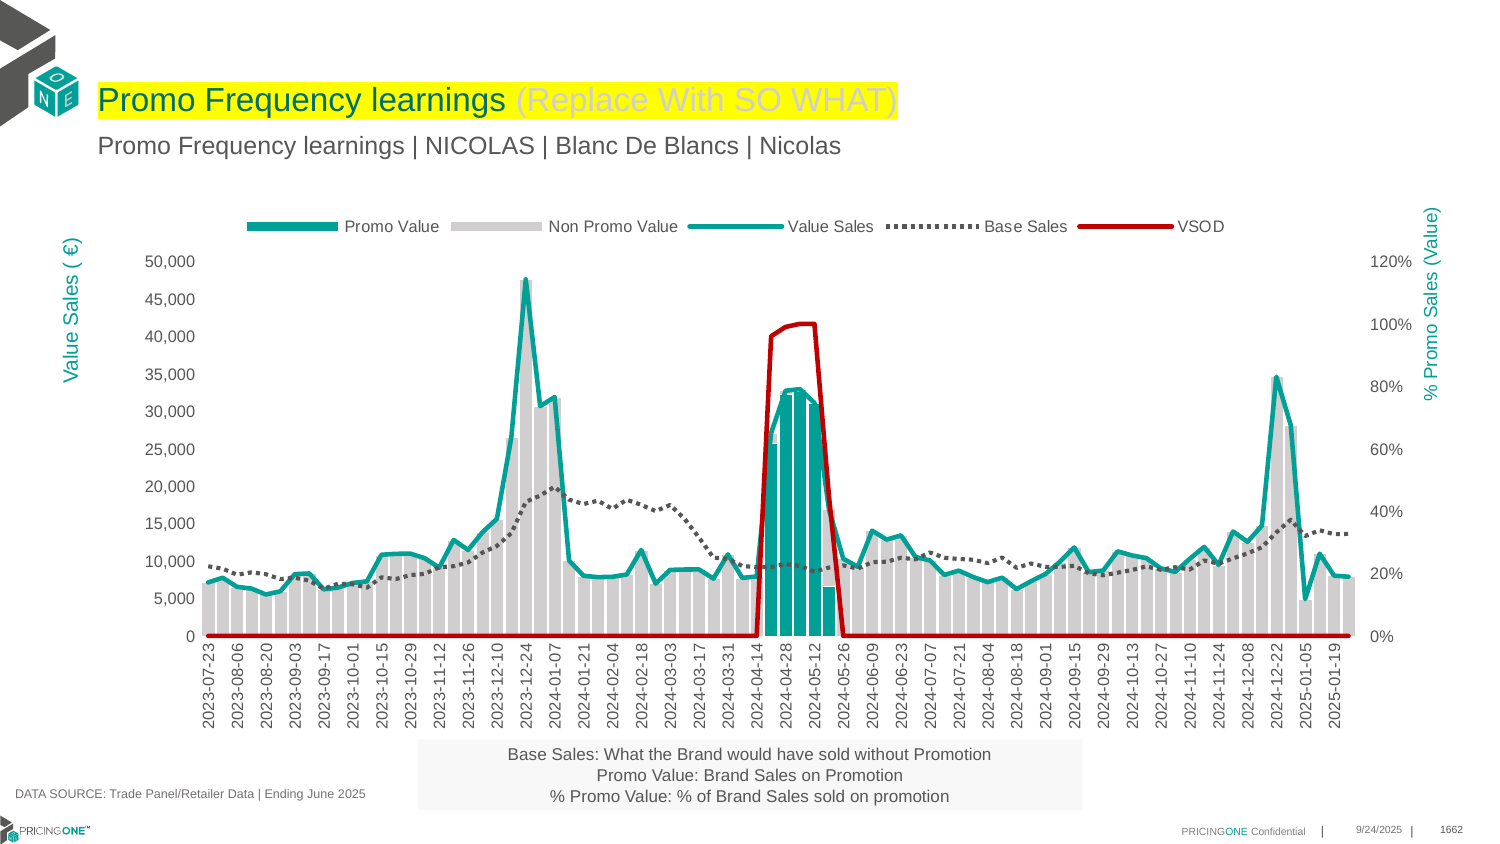

# Promo Frequency learnings (Replace With SO WHAT)
Promo Frequency learnings | NICOLAS | Blanc De Blancs | Nicolas

### Chart

| Category | Promo Value | Non Promo Value | Value Sales | Base Sales | VSOD |
|---|---|---|---|---|---|
| 45130 | 0.0 | 7142.0 | 7142.0 | 9294.0 | 0.0 |
| 45137 | 0.0 | 7764.0 | 7764.0 | 8974.0 | 0.0 |
| 45144 | 0.0 | 6553.0 | 6553.0 | 8172.0 | 0.0 |
| 45151 | 0.0 | 6315.0 | 6315.0 | 8492.0 | 0.0 |
| 45158 | 0.0 | 5529.0 | 5529.0 | 8232.0 | 0.0 |
| 45165 | 0.0 | 5955.0 | 5955.0 | 7586.0 | 0.0 |
| 45172 | 0.0 | 8251.0 | 8251.0 | 7764.0 | 0.0 |
| 45179 | 0.0 | 8337.0 | 8337.0 | 7378.0 | 0.0 |
| 45186 | 0.0 | 6222.0 | 6222.0 | 6296.0 | 0.0 |
| 45193 | 0.0 | 6456.0 | 6456.0 | 6978.0 | 0.0 |
| 45200 | 0.0 | 7068.0 | 7068.0 | 6898.0 | 0.0 |
| 45207 | 0.0 | 7289.0 | 7289.0 | 6440.0 | 0.0 |
| 45214 | 0.0 | 10836.0 | 10836.0 | 7822.0 | 0.0 |
| 45221 | 0.0 | 10956.0 | 10956.0 | 7586.0 | 0.0 |
| 45228 | 0.0 | 10983.0 | 10983.0 | 8122.0 | 0.0 |
| 45235 | 0.0 | 10377.0 | 10377.0 | 8288.0 | 0.0 |
| 45242 | 0.0 | 9105.0 | 9105.0 | 9170.0 | 0.0 |
| 45249 | 0.0 | 12810.0 | 12810.0 | 9306.0 | 0.0 |
| 45256 | 0.0 | 11472.0 | 11472.0 | 9812.0 | 0.0 |
| 45263 | 0.0 | 13825.0 | 13825.0 | 11114.0 | 0.0 |
| 45270 | 0.0 | 15627.0 | 15627.0 | 12014.0 | 0.0 |
| 45277 | 0.0 | 26489.0 | 26489.0 | 13712.0 | 0.0 |
| 45284 | 0.0 | 47600.0 | 47600.0 | 17890.0 | 0.0 |
| 45291 | 0.0 | 30669.0 | 30669.0 | 18737.0 | 0.0 |
| 45298 | 0.0 | 31893.0 | 31893.0 | 19923.0 | 0.0 |
| 45305 | 0.0 | 10069.0 | 10069.0 | 18188.0 | 0.0 |
| 45312 | 0.0 | 8026.0 | 8026.0 | 17604.0 | 0.0 |
| 45319 | 0.0 | 7845.0 | 7845.0 | 18042.0 | 0.0 |
| 45326 | 0.0 | 7896.0 | 7896.0 | 16962.0 | 0.0 |
| 45333 | 0.0 | 8202.0 | 8202.0 | 18178.0 | 0.0 |
| 45340 | 0.0 | 11473.0 | 11473.0 | 17490.0 | 0.0 |
| 45347 | 0.0 | 6978.0 | 6978.0 | 16656.0 | 0.0 |
| 45354 | 0.0 | 8812.0 | 8812.0 | 17478.0 | 0.0 |
| 45361 | 0.0 | 8859.0 | 8859.0 | 15630.0 | 0.0 |
| 45368 | 0.0 | 8881.0 | 8881.0 | 13132.0 | 0.0 |
| 45375 | 0.0 | 7644.0 | 7644.0 | 10450.0 | 0.0 |
| 45382 | 0.0 | 10880.0 | 10880.0 | 10290.0 | 0.0 |
| 45389 | 0.0 | 7751.0 | 7751.0 | 9334.0 | 0.0 |
| 45396 | 0.0 | 7929.0 | 7929.0 | 9168.0 | 0.0 |
| 45403 | 25695.0 | 1415.0 | 27110.0 | 9198.0 | 0.96 |
| 45410 | 32306.0 | 431.0 | 32737.0 | 9598.0 | 0.99 |
| 45417 | 32628.0 | 322.0 | 32950.0 | 9332.0 | 1.0 |
| 45424 | 31007.0 | 108.0 | 31115.0 | 8588.0 | 1.0 |
| 45431 | 6630.0 | 10299.0 | 16929.0 | 9120.0 | 0.45 |
| 45438 | 0.0 | 10306.0 | 10306.0 | 9418.0 | 0.0 |
| 45445 | 0.0 | 9228.0 | 9228.0 | 8984.0 | 0.0 |
| 45452 | 0.0 | 14047.0 | 14047.0 | 9850.0 | 0.0 |
| 45459 | 0.0 | 12862.0 | 12862.0 | 9902.0 | 0.0 |
| 45466 | 0.0 | 13416.0 | 13416.0 | 10432.0 | 0.0 |
| 45473 | 0.0 | 10534.0 | 10534.0 | 10228.0 | 0.0 |
| 45480 | 0.0 | 10078.0 | 10078.0 | 11138.0 | 0.0 |
| 45487 | 0.0 | 8146.0 | 8146.0 | 10434.0 | 0.0 |
| 45494 | 0.0 | 8715.0 | 8715.0 | 10270.0 | 0.0 |
| 45501 | 0.0 | 7864.0 | 7864.0 | 10174.0 | 0.0 |
| 45508 | 0.0 | 7181.0 | 7181.0 | 9708.0 | 0.0 |
| 45515 | 0.0 | 7772.0 | 7772.0 | 10462.0 | 0.0 |
| 45522 | 0.0 | 6249.0 | 6249.0 | 9094.0 | 0.0 |
| 45529 | 0.0 | 7296.0 | 7296.0 | 9664.0 | 0.0 |
| 45536 | 0.0 | 8263.0 | 8263.0 | 9224.0 | 0.0 |
| 45543 | 0.0 | 9882.0 | 9882.0 | 9208.0 | 0.0 |
| 45550 | 0.0 | 11812.0 | 11812.0 | 9368.0 | 0.0 |
| 45557 | 0.0 | 8514.0 | 8514.0 | 8358.0 | 0.0 |
| 45564 | 0.0 | 8727.0 | 8727.0 | 8100.0 | 0.0 |
| 45571 | 0.0 | 11293.0 | 11293.0 | 8440.0 | 0.0 |
| 45578 | 0.0 | 10746.0 | 10746.0 | 8800.0 | 0.0 |
| 45585 | 0.0 | 10386.0 | 10386.0 | 9280.0 | 0.0 |
| 45592 | 0.0 | 9013.0 | 9013.0 | 8834.0 | 0.0 |
| 45599 | 0.0 | 8545.0 | 8545.0 | 9172.0 | 0.0 |
| 45606 | 0.0 | 10291.0 | 10291.0 | 8866.0 | 0.0 |
| 45613 | 0.0 | 11882.0 | 11882.0 | 10072.0 | 0.0 |
| 45620 | 0.0 | 9477.0 | 9477.0 | 9642.0 | 0.0 |
| 45627 | 0.0 | 13937.0 | 13937.0 | 10352.0 | 0.0 |
| 45634 | 0.0 | 12569.0 | 12569.0 | 11014.0 | 0.0 |
| 45641 | 0.0 | 14717.0 | 14717.0 | 11832.0 | 0.0 |
| 45648 | 0.0 | 34607.0 | 34607.0 | 13814.0 | 0.0 |
| 45655 | 0.0 | 28130.0 | 28130.0 | 15510.0 | 0.0 |
| 45662 | 0.0 | 4904.0 | 4904.0 | 13330.0 | 0.0 |
| 45669 | 0.0 | 10976.0 | 10976.0 | 14104.0 | 0.0 |
| 45676 | 0.0 | 8040.0 | 8040.0 | 13574.0 | 0.0 |
| 45683 | 0.0 | 7899.0 | 7899.0 | 13622.0 | 0.0 |
% Promo Sales (Value)
Value Sales ( €)
Base Sales: What the Brand would have sold without Promotion
Promo Value: Brand Sales on Promotion
% Promo Value: % of Brand Sales sold on promotion
DATA SOURCE: Trade Panel/Retailer Data | Ending June 2025

9/24/2025
1662